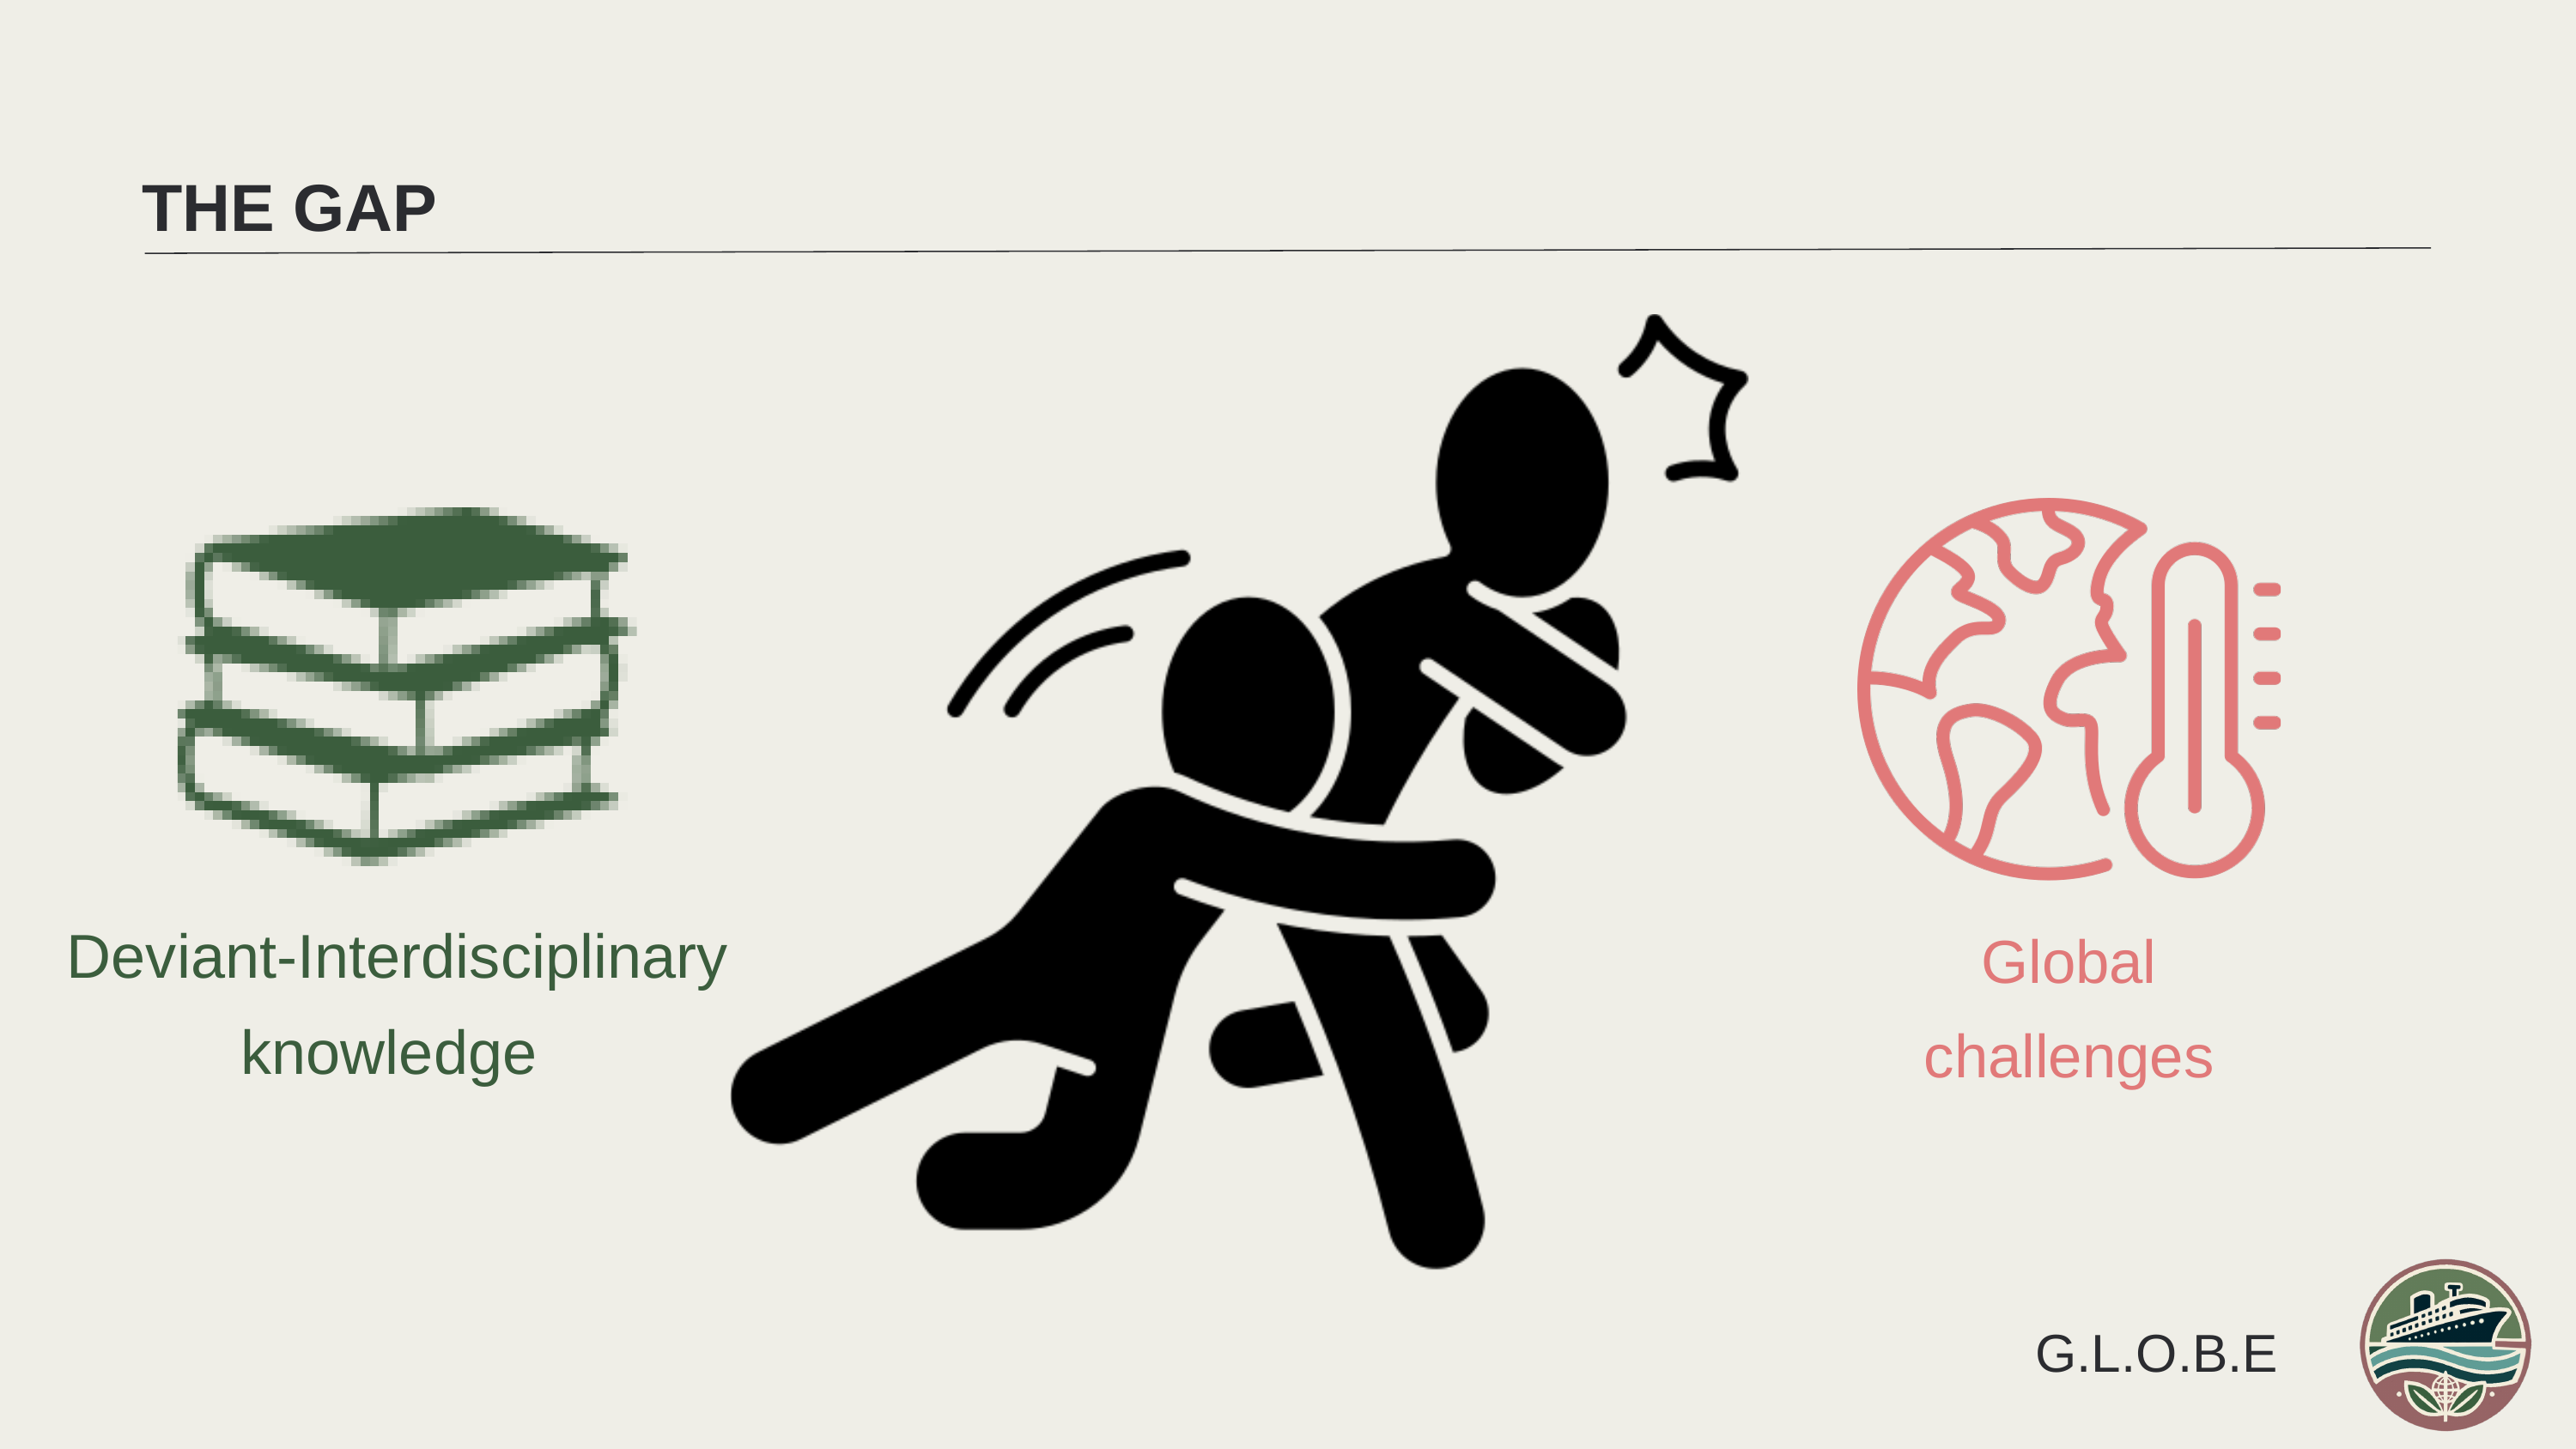

THE GAP

Deviant-Interdisciplinary knowledge
Global challenges

G.L.O.B.E